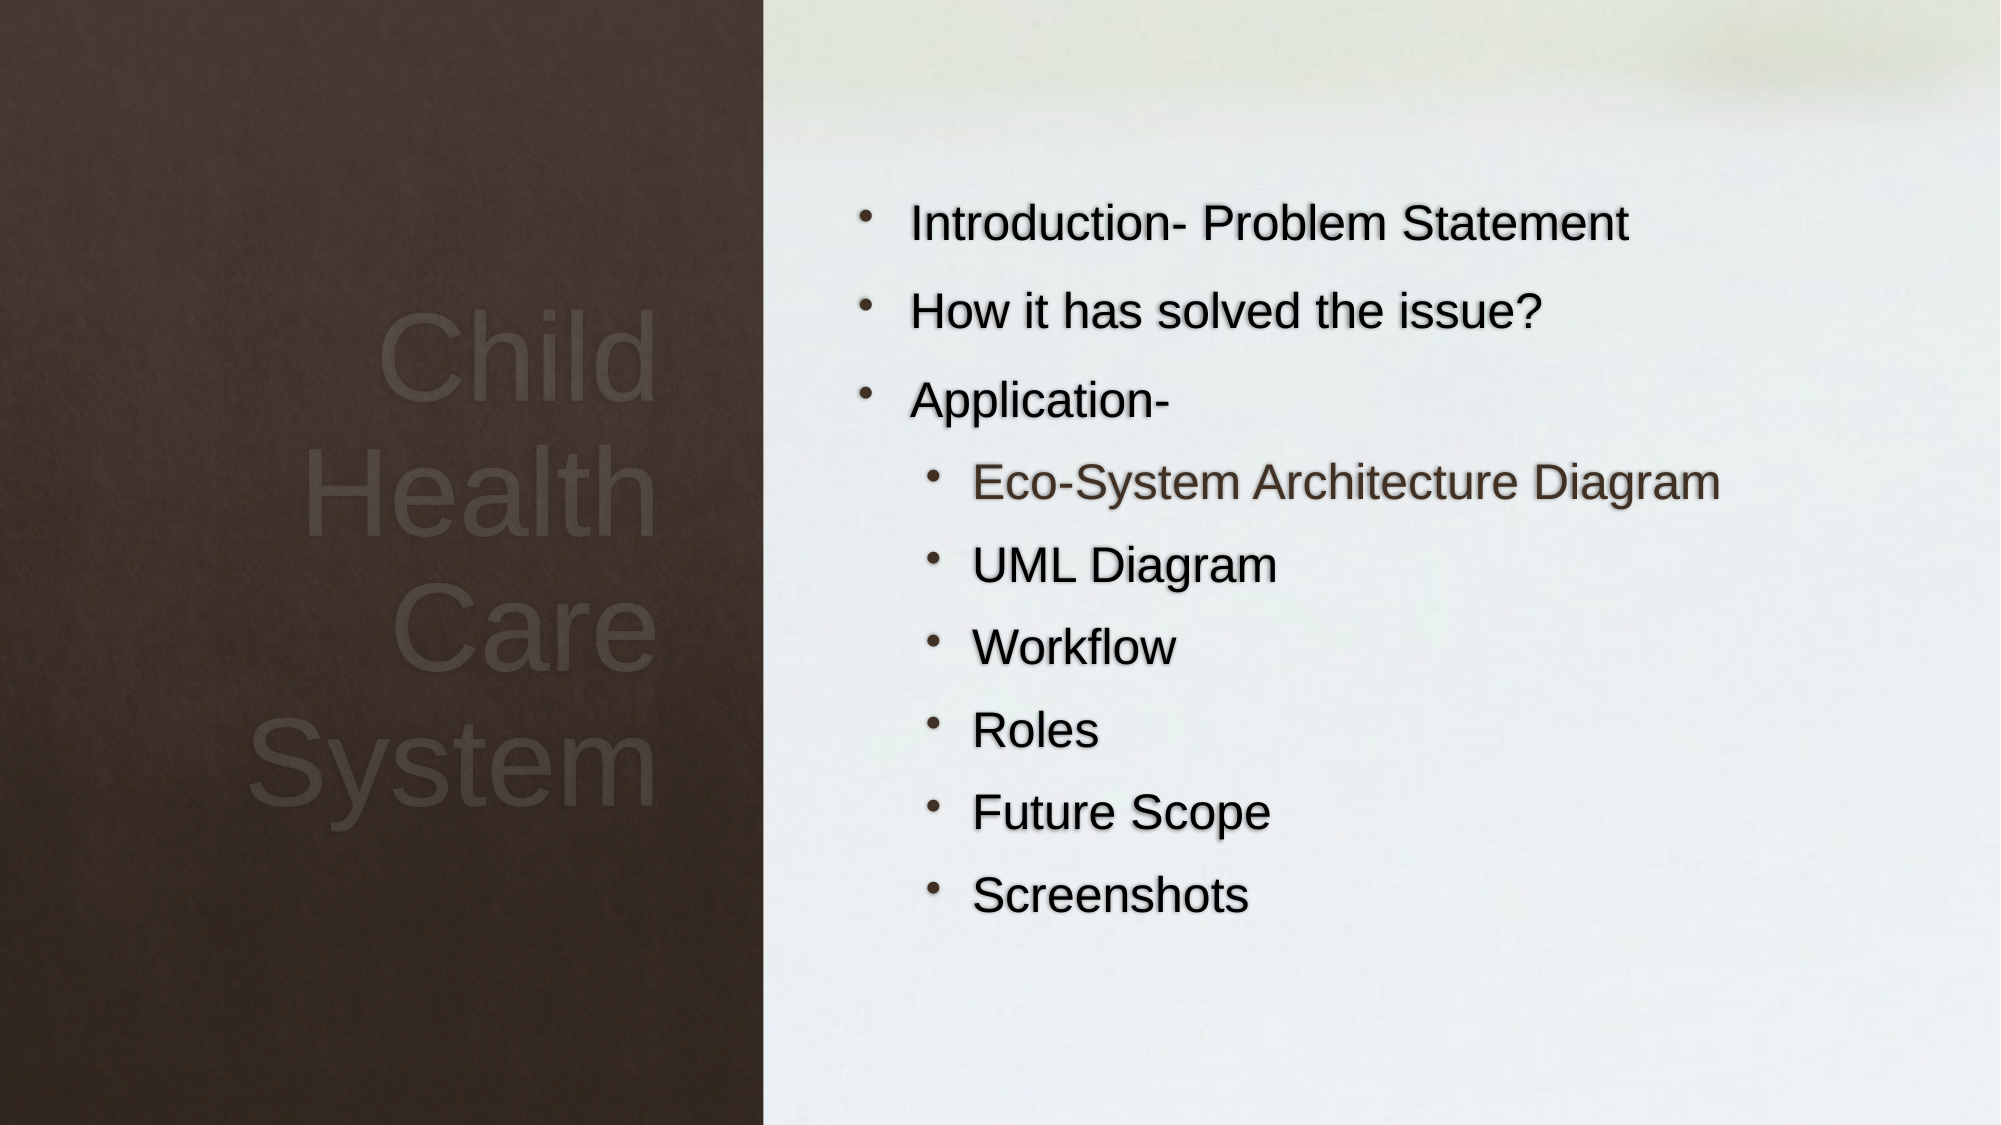

Introduction- Problem Statement
How it has solved the issue?
Application-
Eco-System Architecture Diagram
UML Diagram
Workflow
Roles
Future Scope
Screenshots

# Child Health Care System